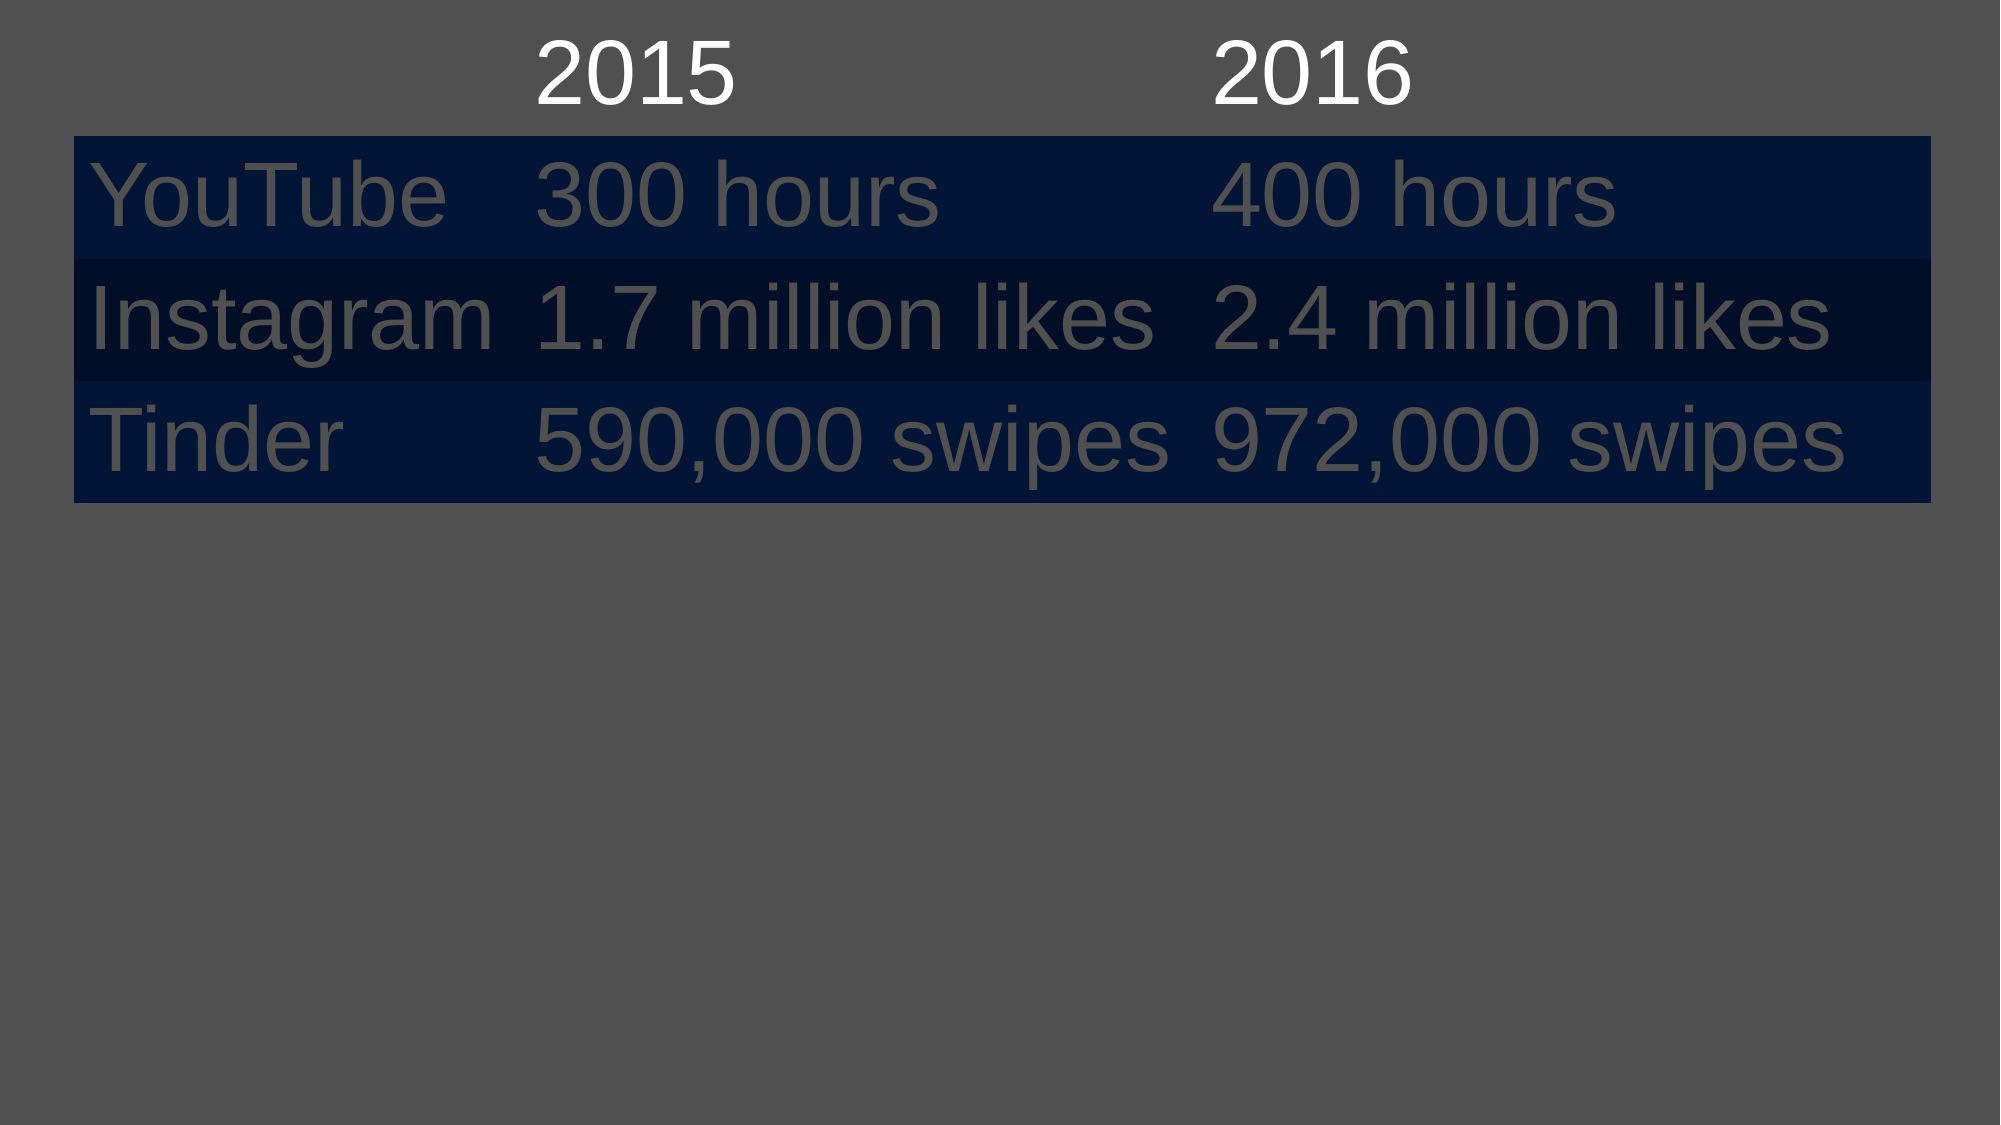

|  | 2015 | 2016 |
| --- | --- | --- |
| YouTube | 300 hours | 400 hours |
| Instagram | 1.7 million likes | 2.4 million likes |
| Tinder | 590,000 swipes | 972,000 swipes |